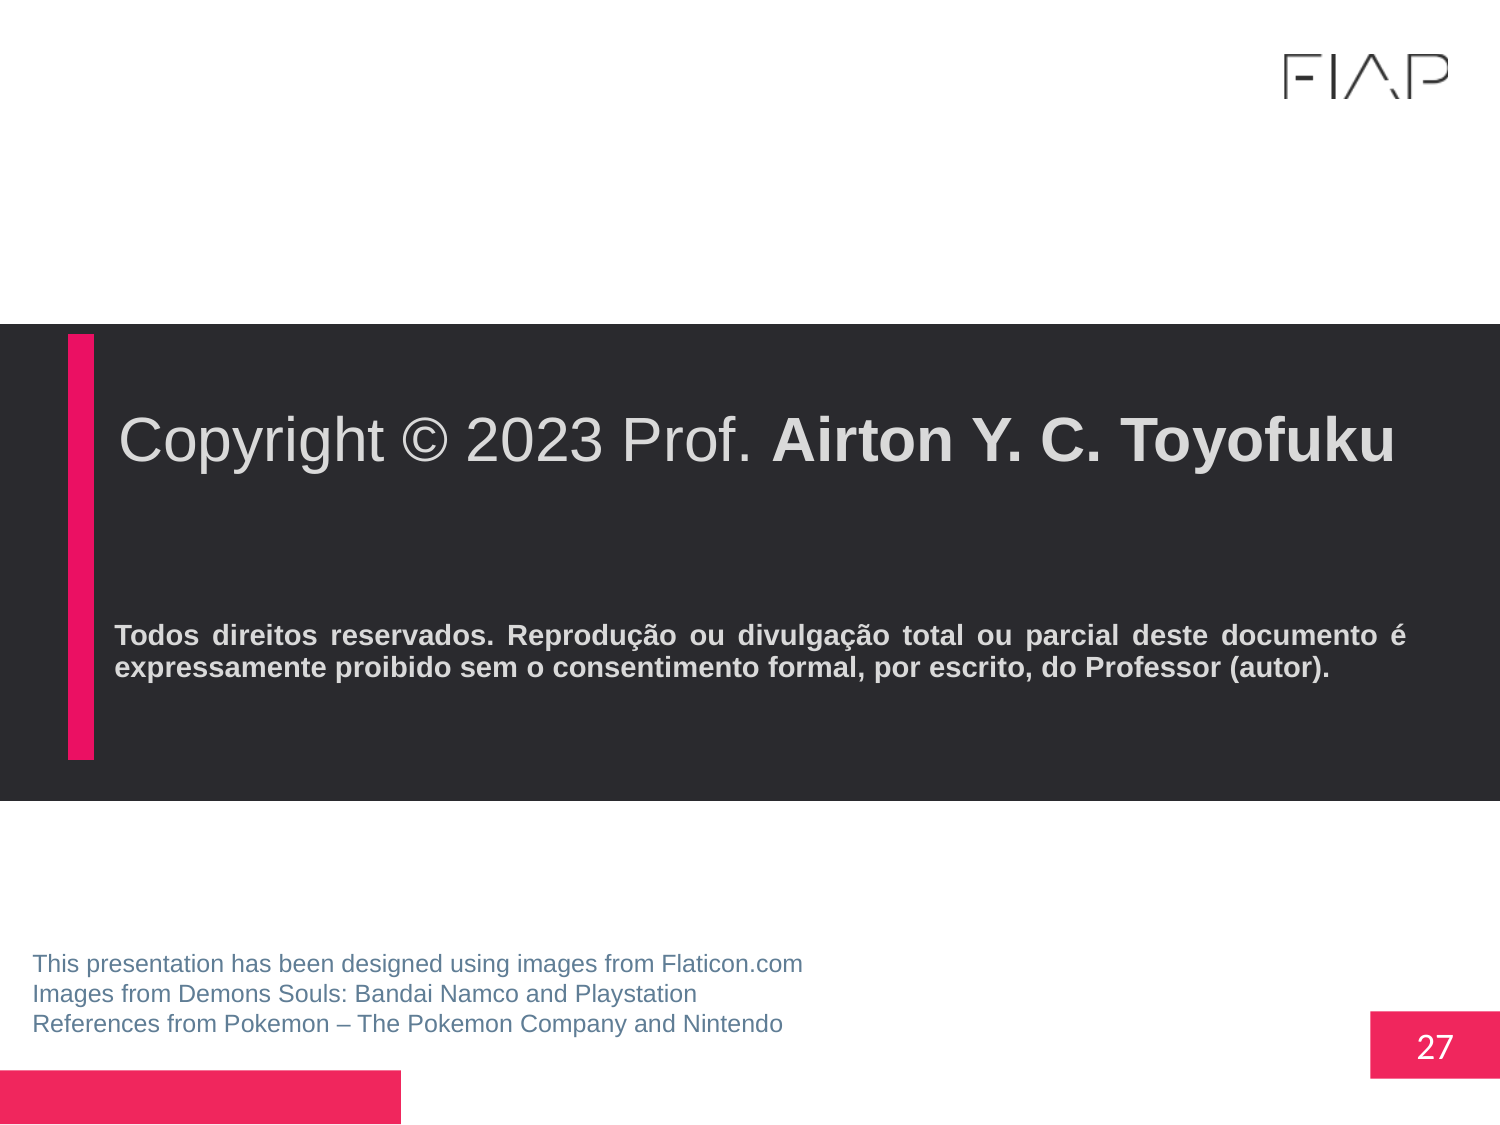

# Copyright © 2023 Prof. Airton Y. C. Toyofuku
This presentation has been designed using images from Flaticon.com
Images from Demons Souls: Bandai Namco and Playstation
References from Pokemon – The Pokemon Company and Nintendo
27